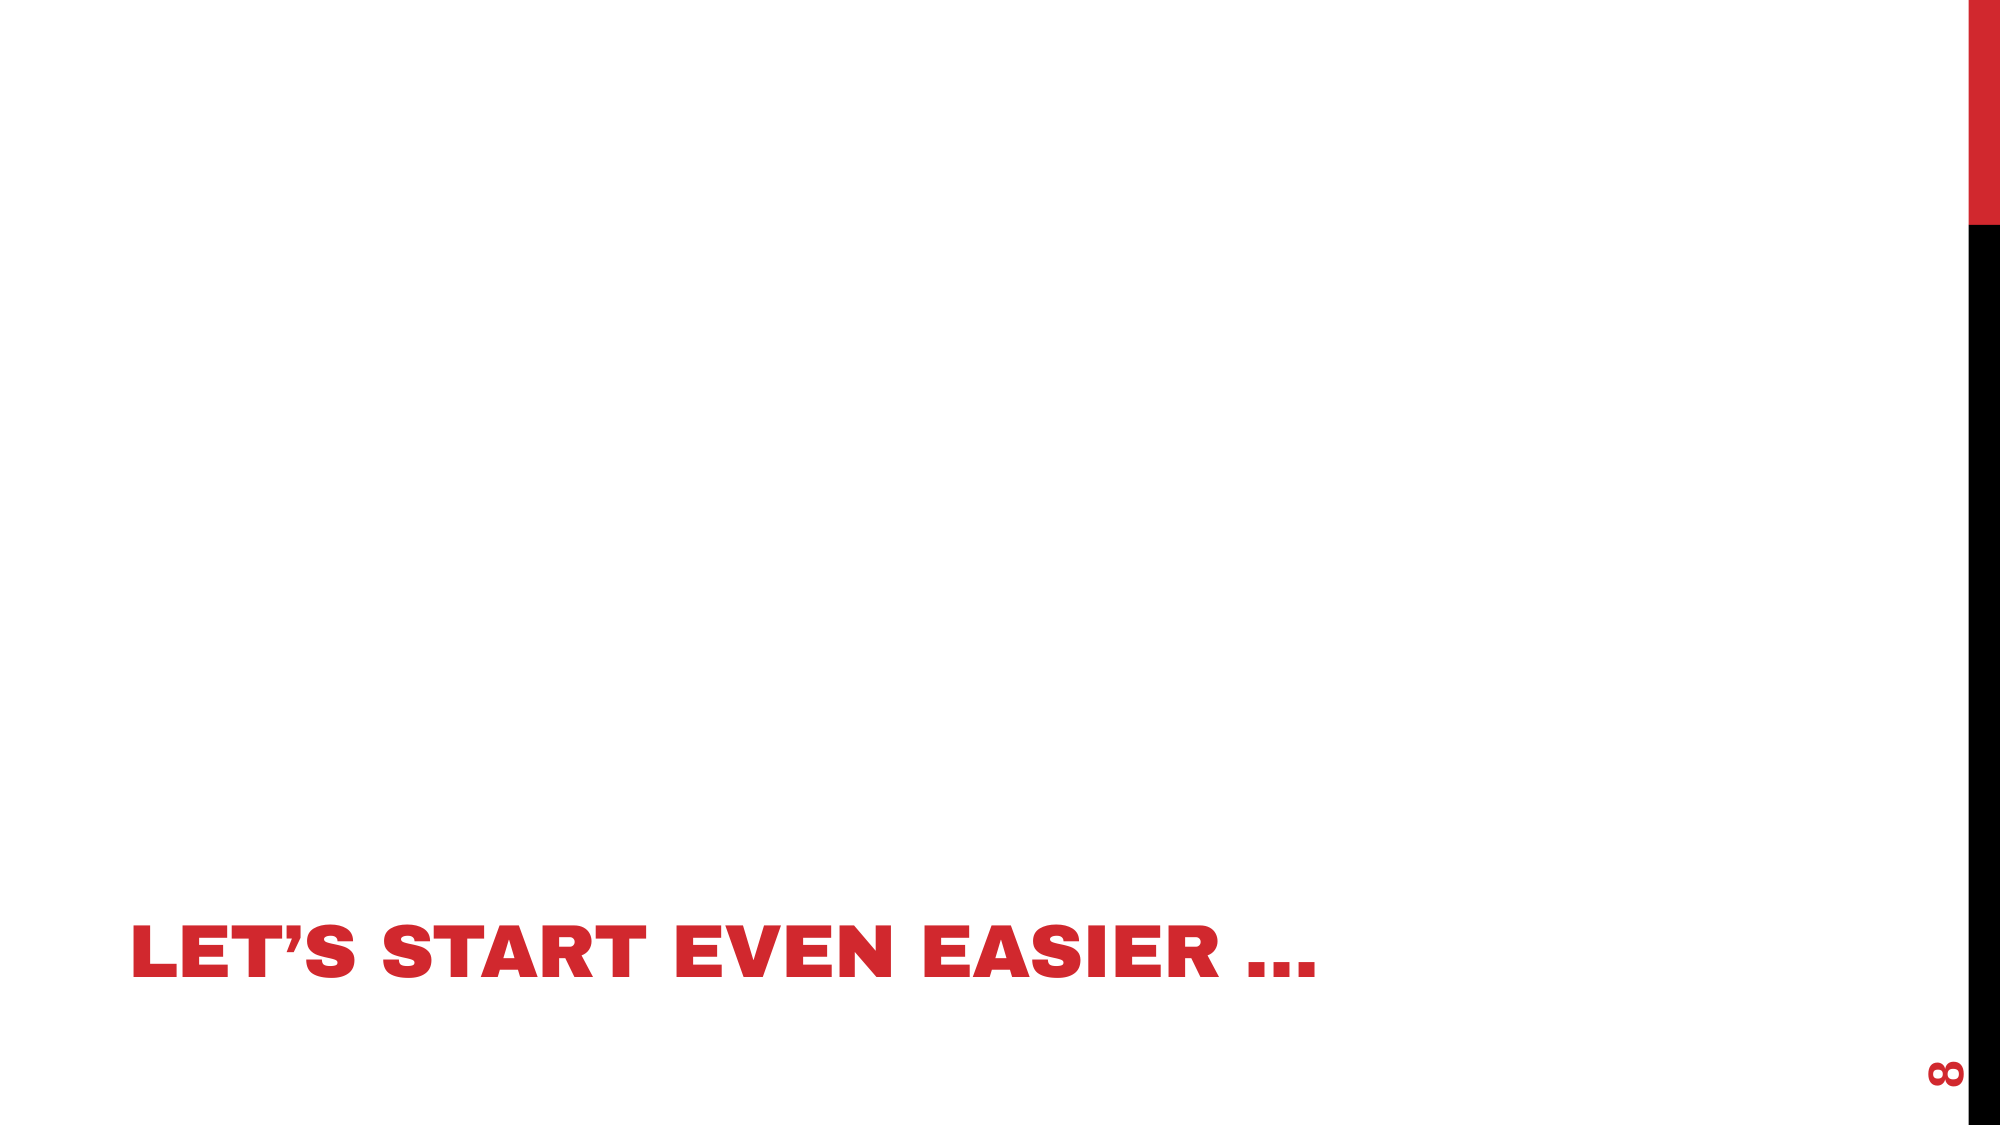

# Let’s start even easier …
8